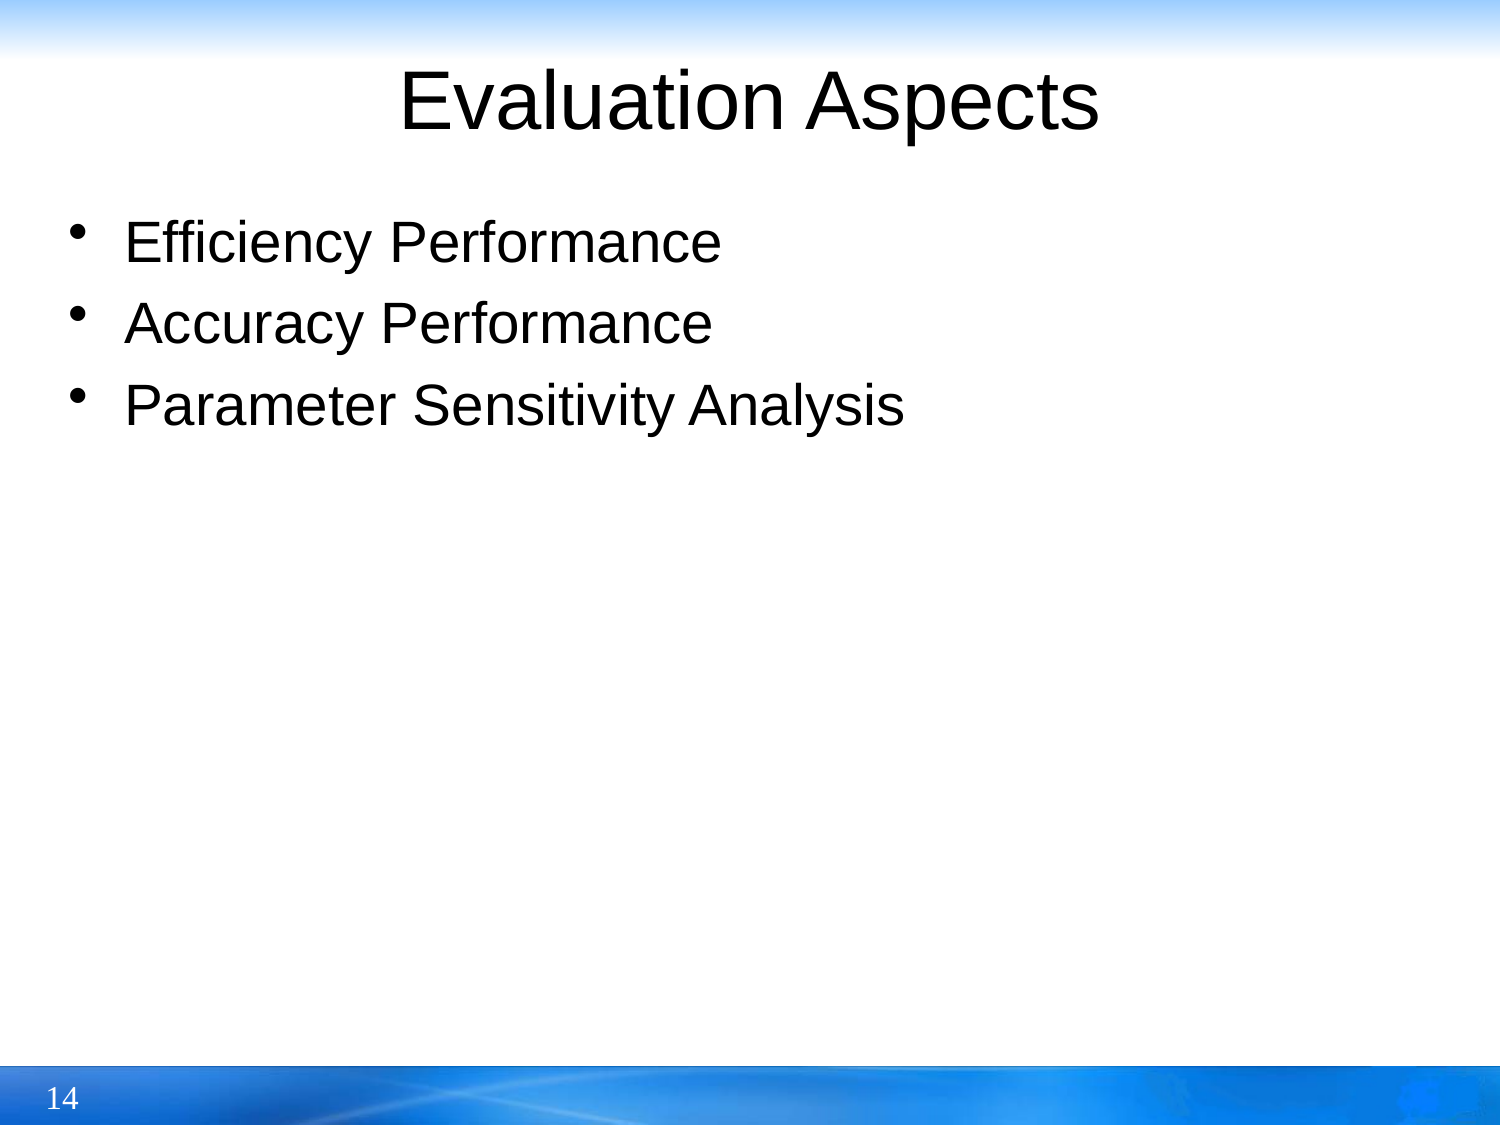

# Evaluation Aspects
Efficiency Performance
Accuracy Performance
Parameter Sensitivity Analysis